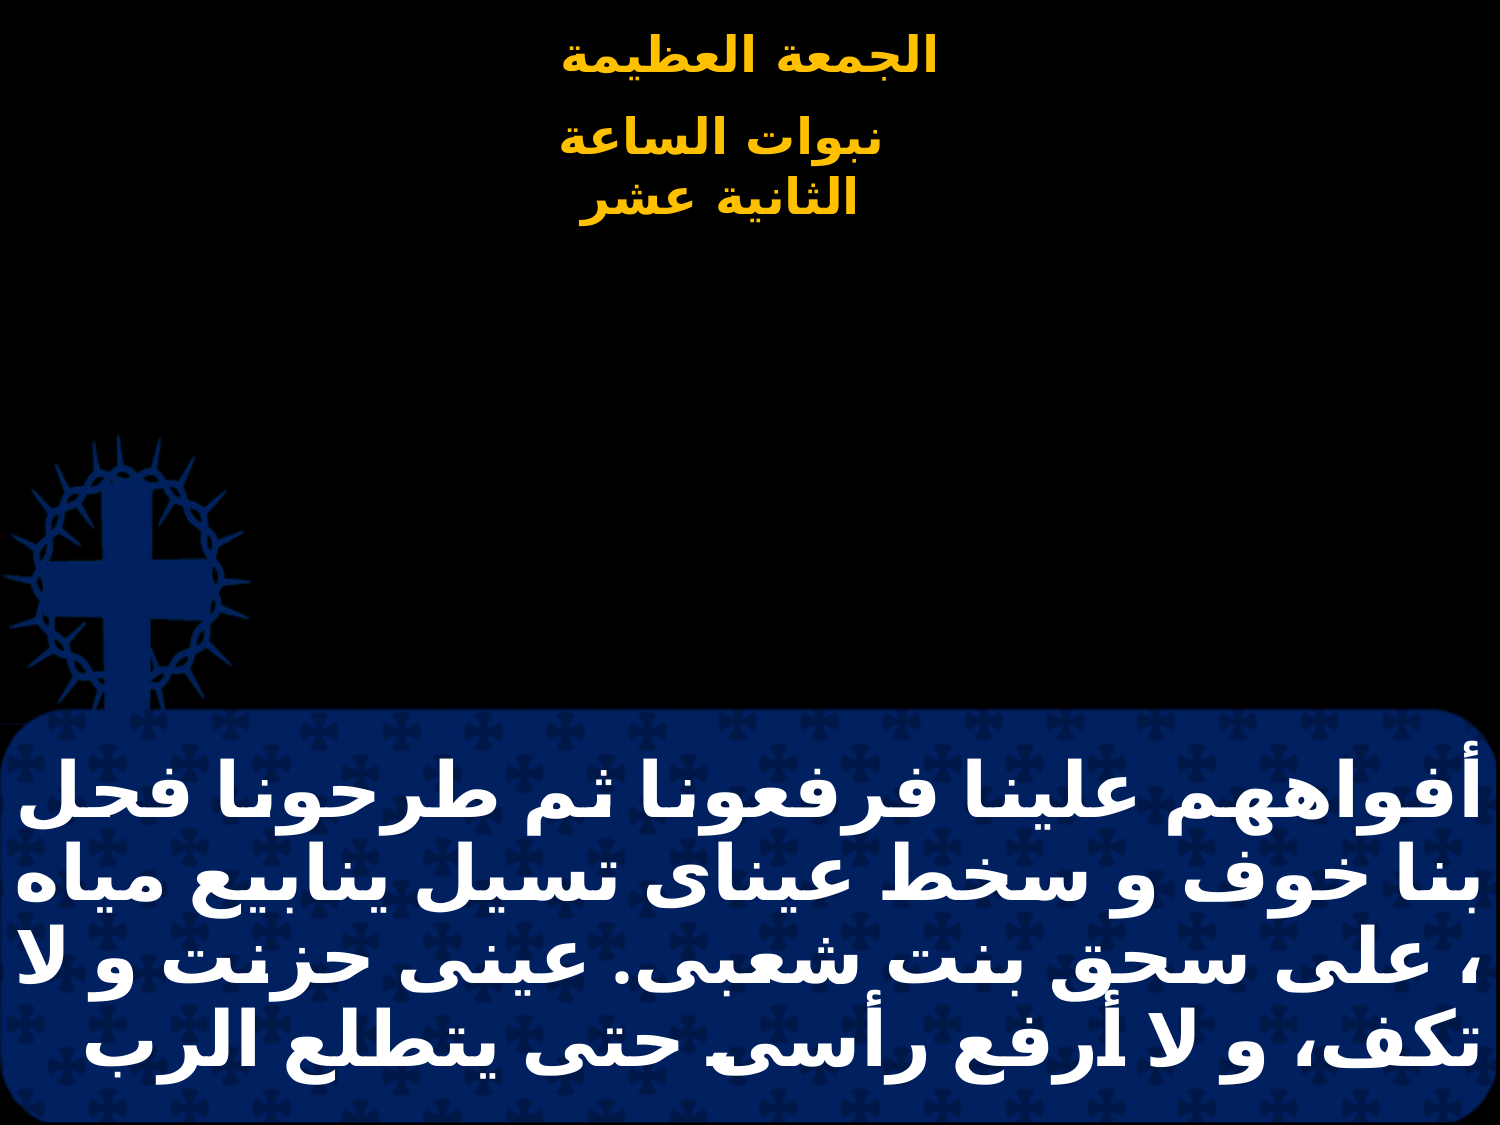

# أفواههم علينا فرفعونا ثم طرحونا فحل بنا خوف و سخط عيناى تسيل ينابيع مياه ، على سحق بنت شعبى. عينى حزنت و لا تكف، و لا أرفع رأسى حتى يتطلع الرب